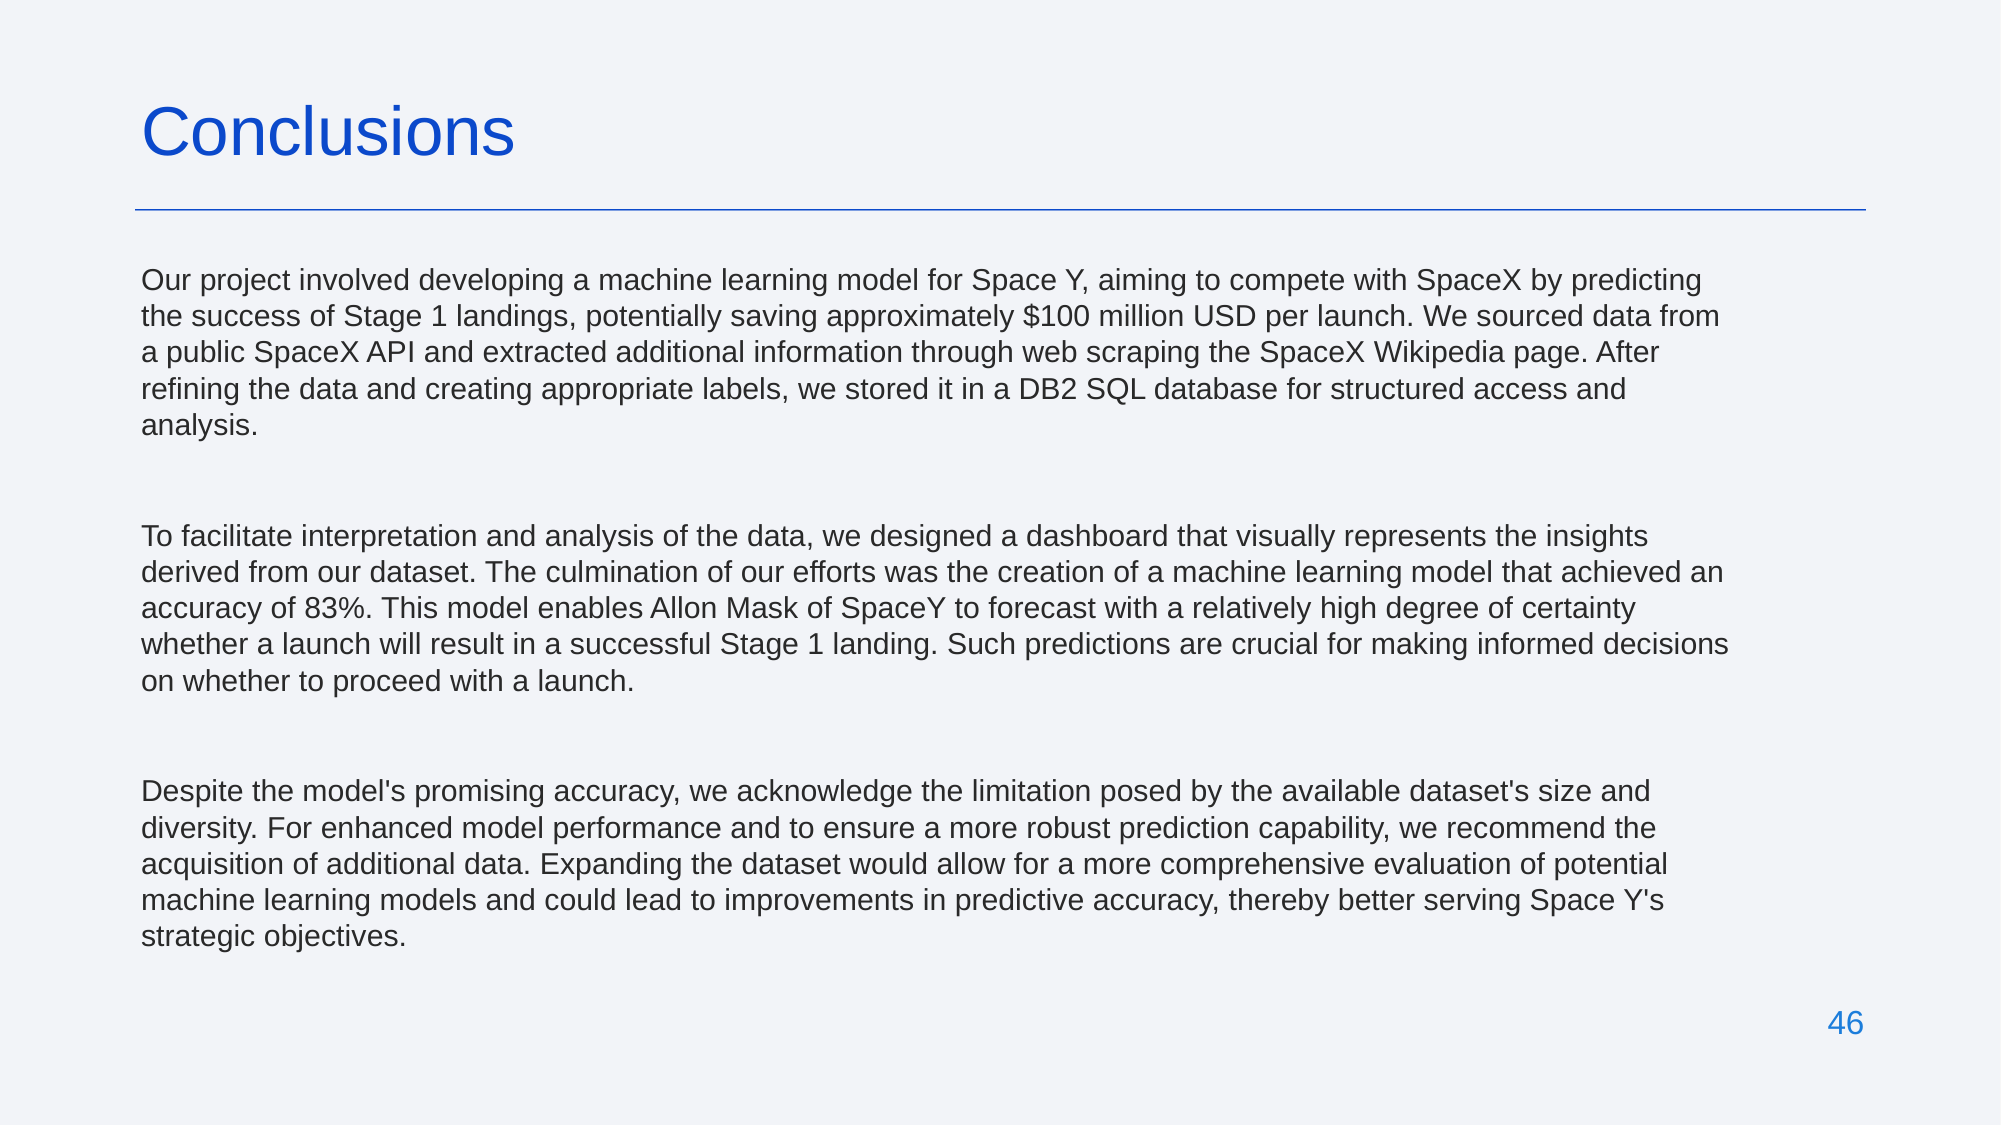

Conclusions
Our project involved developing a machine learning model for Space Y, aiming to compete with SpaceX by predicting the success of Stage 1 landings, potentially saving approximately $100 million USD per launch. We sourced data from a public SpaceX API and extracted additional information through web scraping the SpaceX Wikipedia page. After refining the data and creating appropriate labels, we stored it in a DB2 SQL database for structured access and analysis.

To facilitate interpretation and analysis of the data, we designed a dashboard that visually represents the insights derived from our dataset. The culmination of our efforts was the creation of a machine learning model that achieved an accuracy of 83%. This model enables Allon Mask of SpaceY to forecast with a relatively high degree of certainty whether a launch will result in a successful Stage 1 landing. Such predictions are crucial for making informed decisions on whether to proceed with a launch.

Despite the model's promising accuracy, we acknowledge the limitation posed by the available dataset's size and diversity. For enhanced model performance and to ensure a more robust prediction capability, we recommend the acquisition of additional data. Expanding the dataset would allow for a more comprehensive evaluation of potential machine learning models and could lead to improvements in predictive accuracy, thereby better serving Space Y's strategic objectives.
46